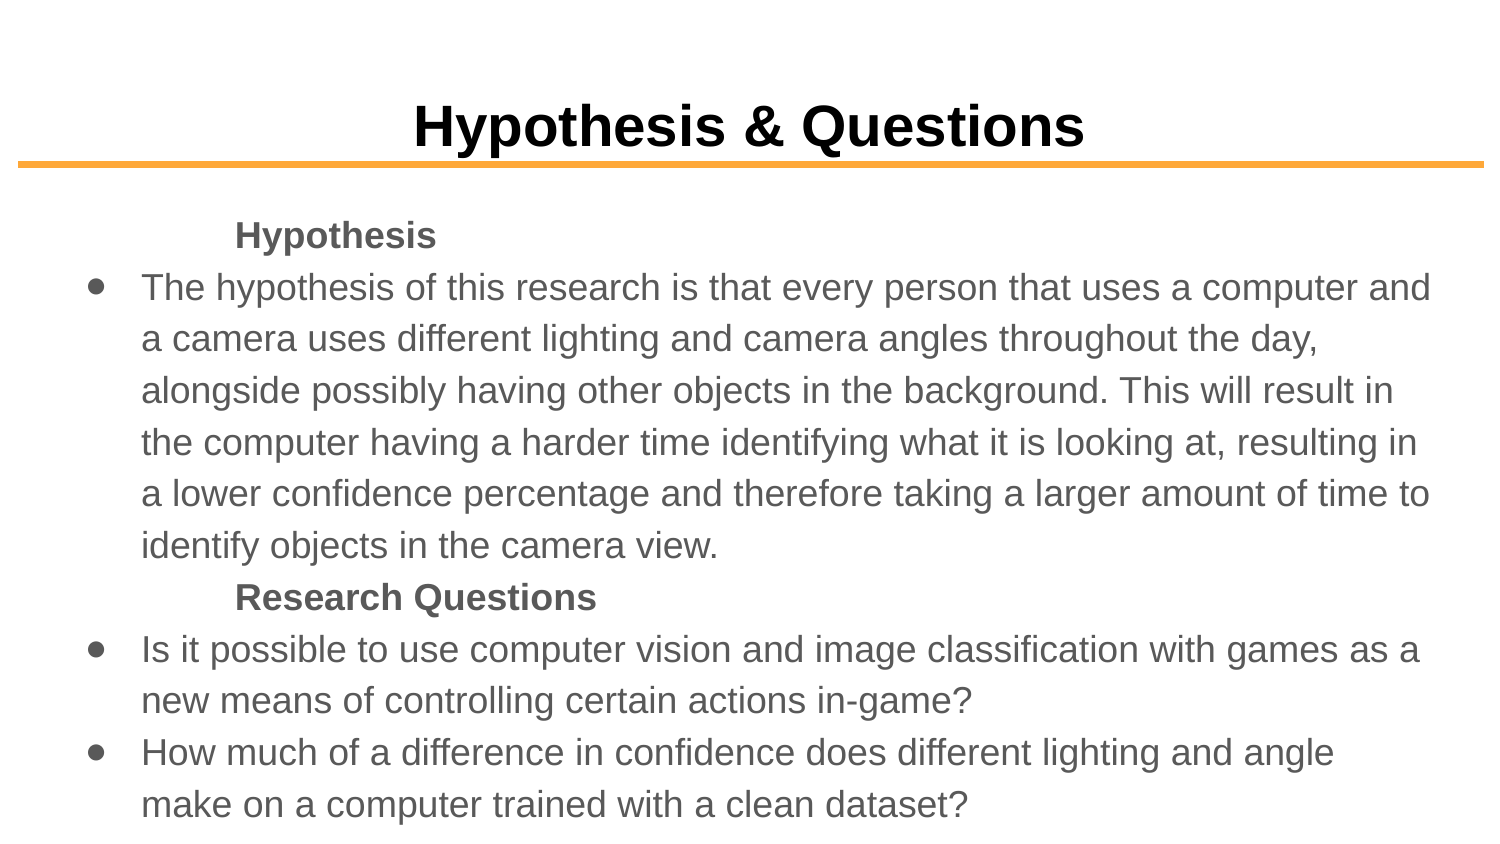

# Hypothesis & Questions
	Hypothesis
The hypothesis of this research is that every person that uses a computer and a camera uses different lighting and camera angles throughout the day, alongside possibly having other objects in the background. This will result in the computer having a harder time identifying what it is looking at, resulting in a lower confidence percentage and therefore taking a larger amount of time to identify objects in the camera view.
	Research Questions
Is it possible to use computer vision and image classification with games as a new means of controlling certain actions in-game?
How much of a difference in confidence does different lighting and angle make on a computer trained with a clean dataset?